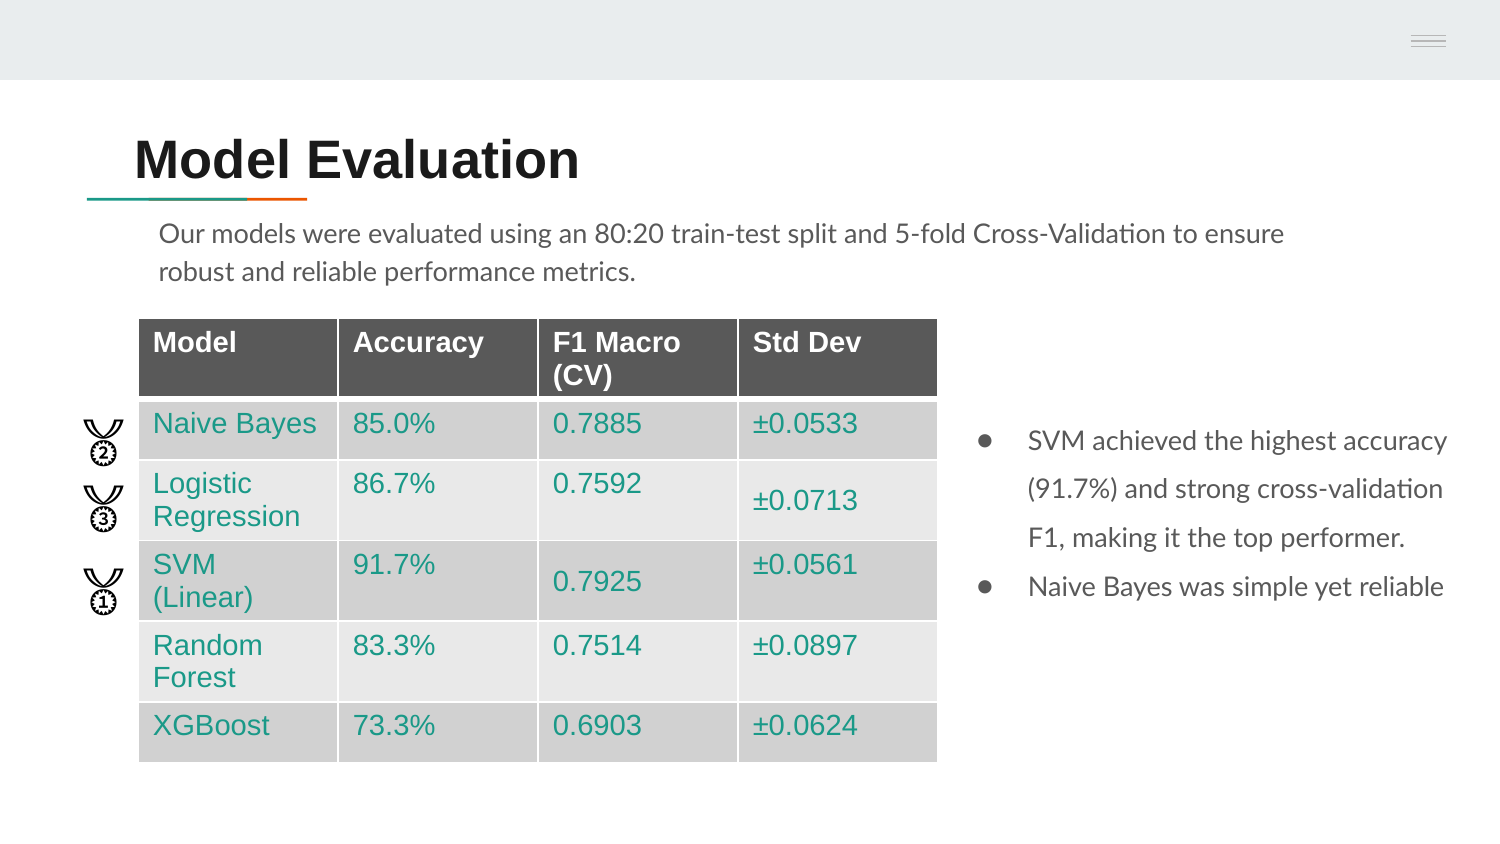

# Model Evaluation
Our models were evaluated using an 80:20 train-test split and 5-fold Cross-Validation to ensure robust and reliable performance metrics.
| Model | Accuracy | F1 Macro (CV) | Std Dev |
| --- | --- | --- | --- |
| Naive Bayes | 85.0% | 0.7885 | ±0.0533 |
| Logistic Regression | 86.7% | 0.7592 | ±0.0713 |
| SVM (Linear) | 91.7% | 0.7925 | ±0.0561 |
| Random Forest | 83.3% | 0.7514 | ±0.0897 |
| XGBoost | 73.3% | 0.6903 | ±0.0624 |
SVM achieved the highest accuracy (91.7%) and strong cross-validation F1, making it the top performer.
Naive Bayes was simple yet reliable
🥈
🥉
🥇